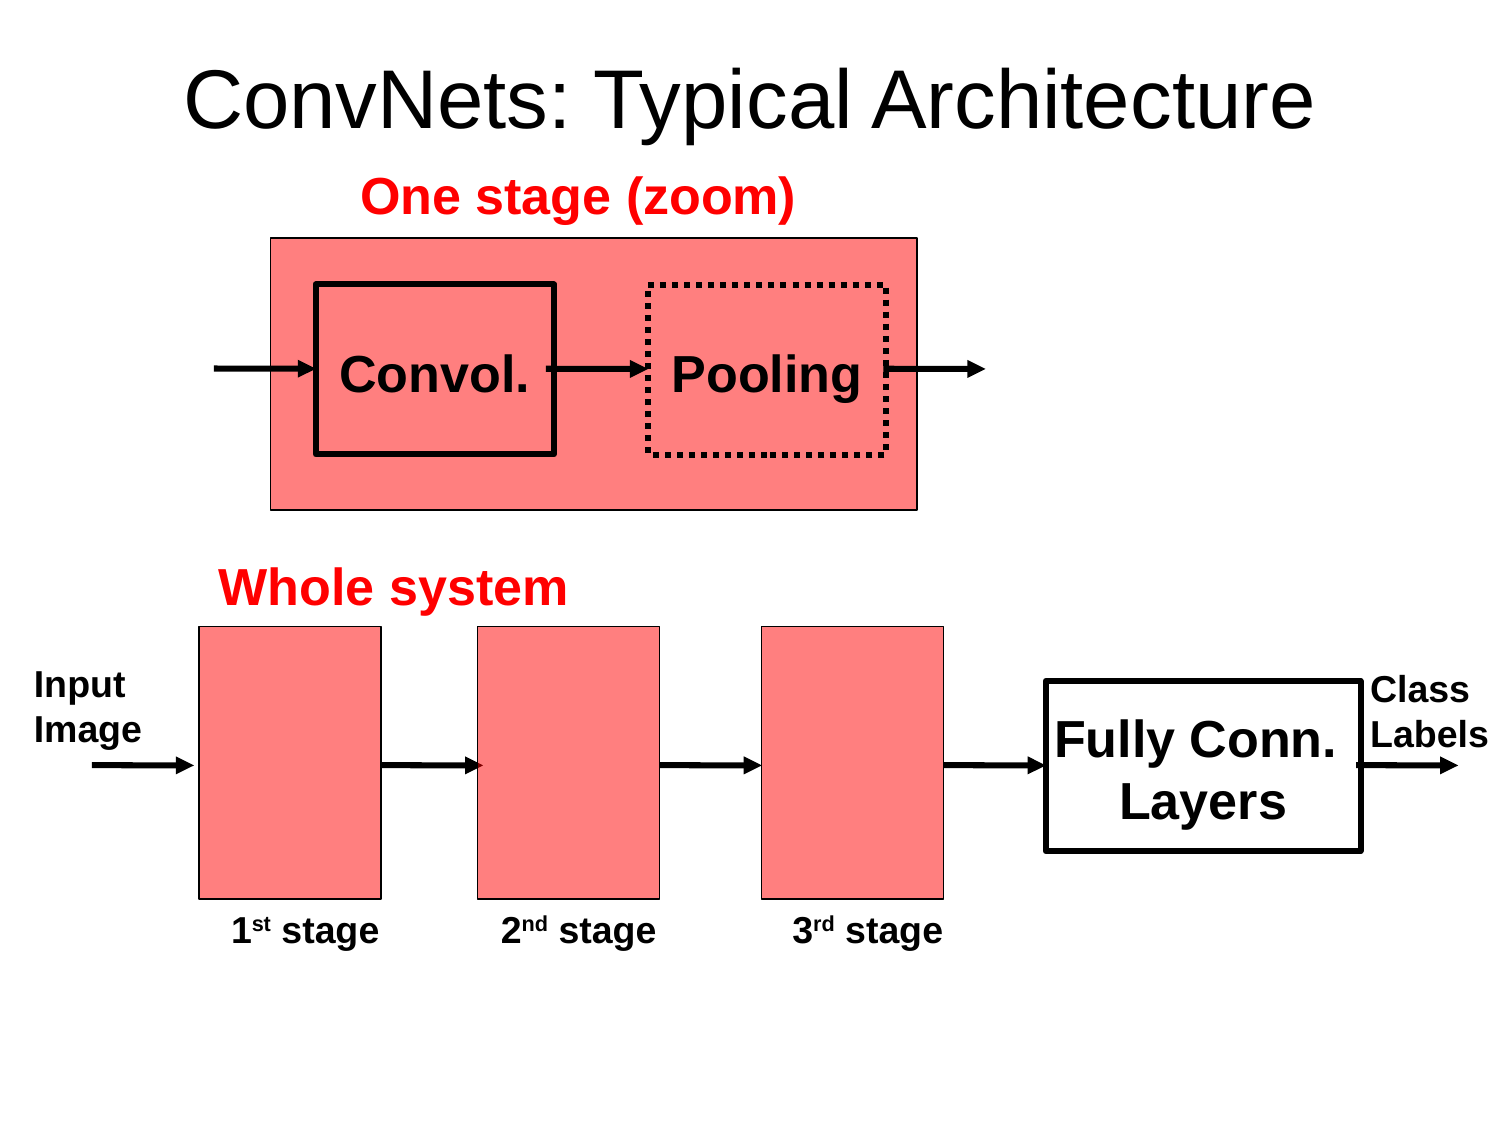

ConvNets: Typical Architecture
One stage (zoom)

Convol.
Pooling

Whole system

Input Image
Class
Labels
Fully Conn.
Layers

1st stage
2nd stage
3rd stage